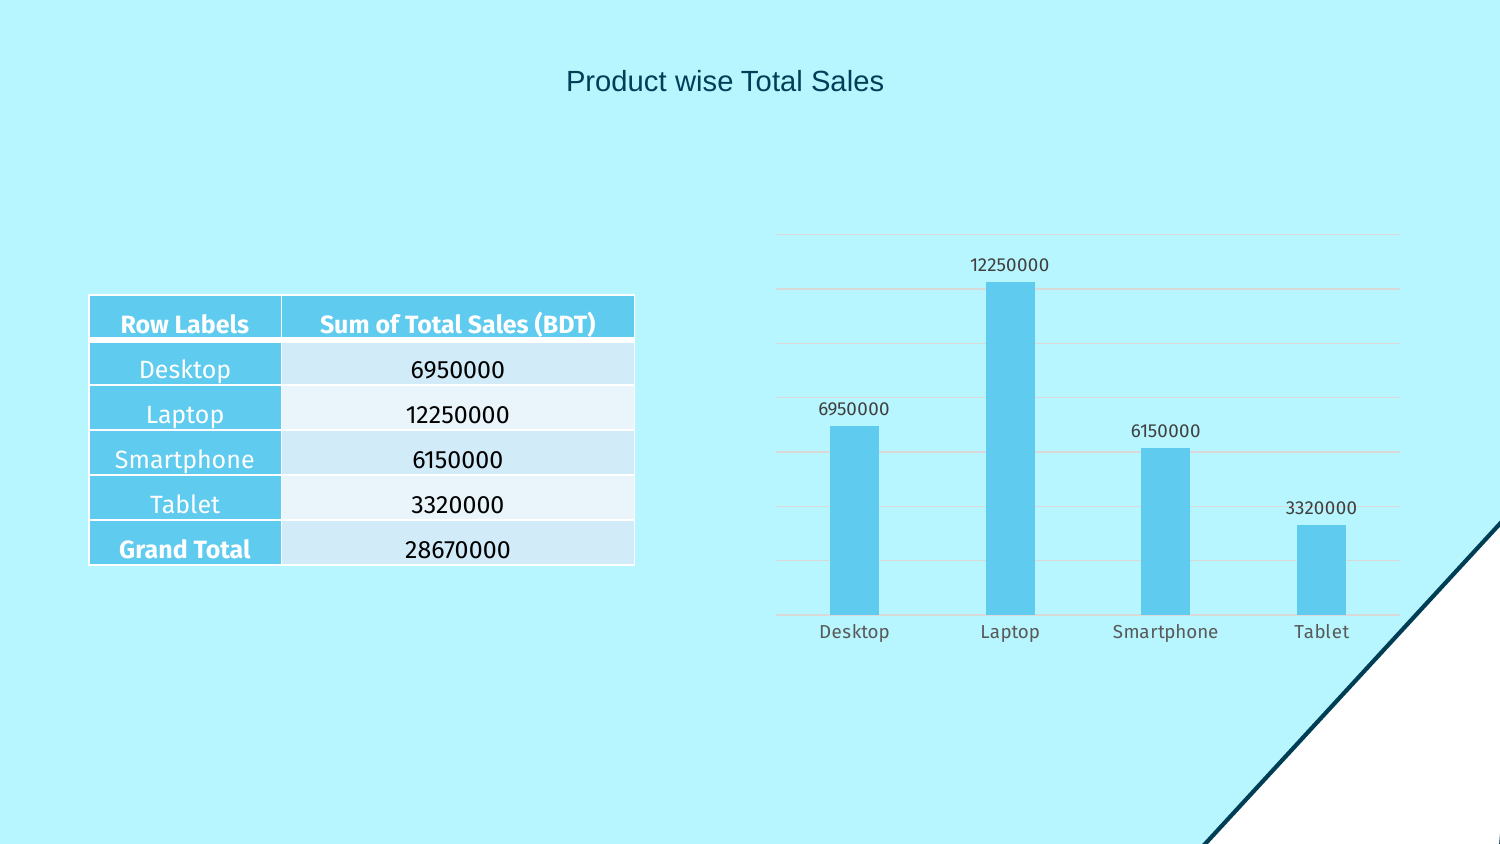

Product wise Total Sales

### Chart

| Category | Total |
|---|---|
| Desktop | 6950000.0 |
| Laptop | 12250000.0 |
| Smartphone | 6150000.0 |
| Tablet | 3320000.0 |
| Row Labels | Sum of Total Sales (BDT) |
| --- | --- |
| Desktop | 6950000 |
| Laptop | 12250000 |
| Smartphone | 6150000 |
| Tablet | 3320000 |
| Grand Total | 28670000 |